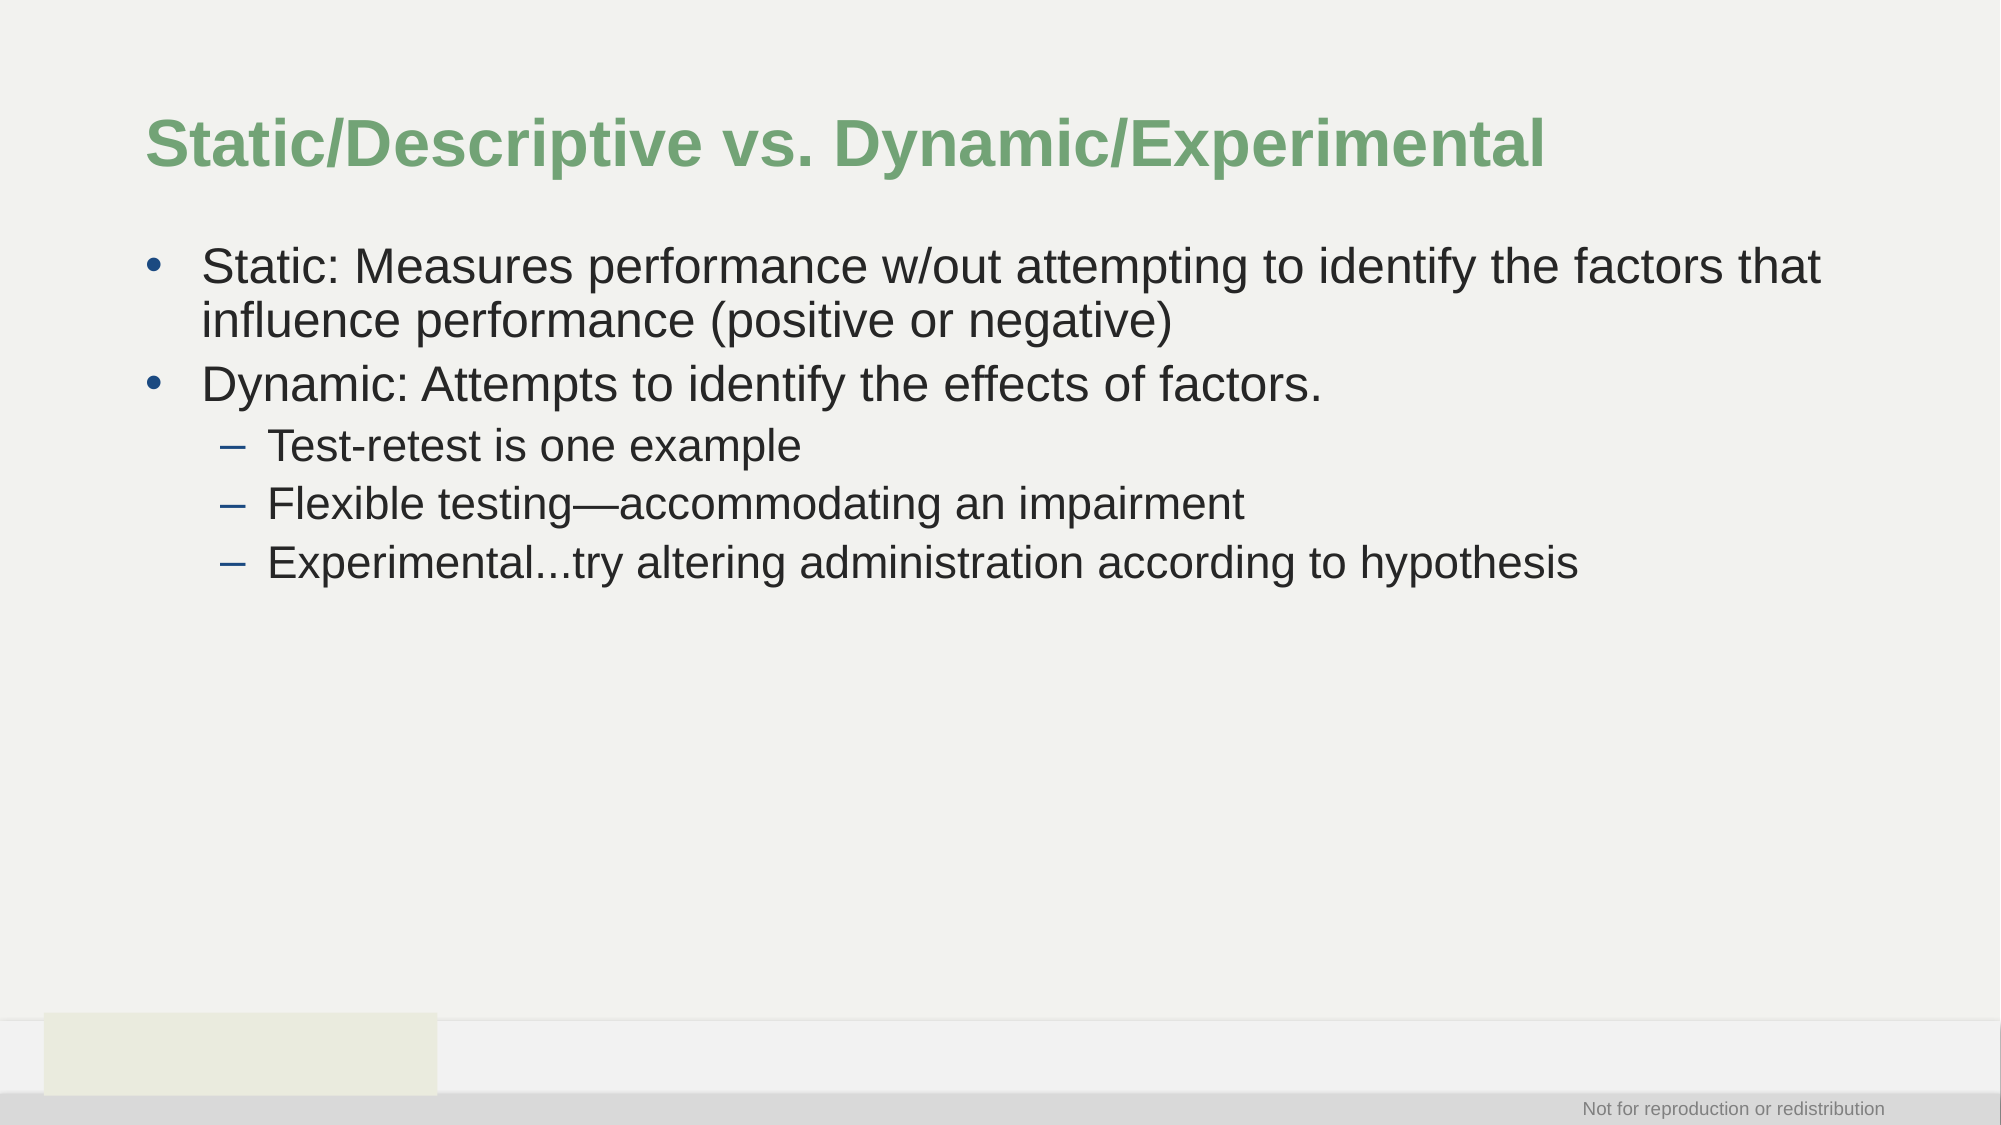

# Static/Descriptive vs. Dynamic/Experimental
Static: Measures performance w/out attempting to identify the factors that influence performance (positive or negative)
Dynamic: Attempts to identify the effects of factors.
Test-retest is one example
Flexible testing—accommodating an impairment
Experimental...try altering administration according to hypothesis